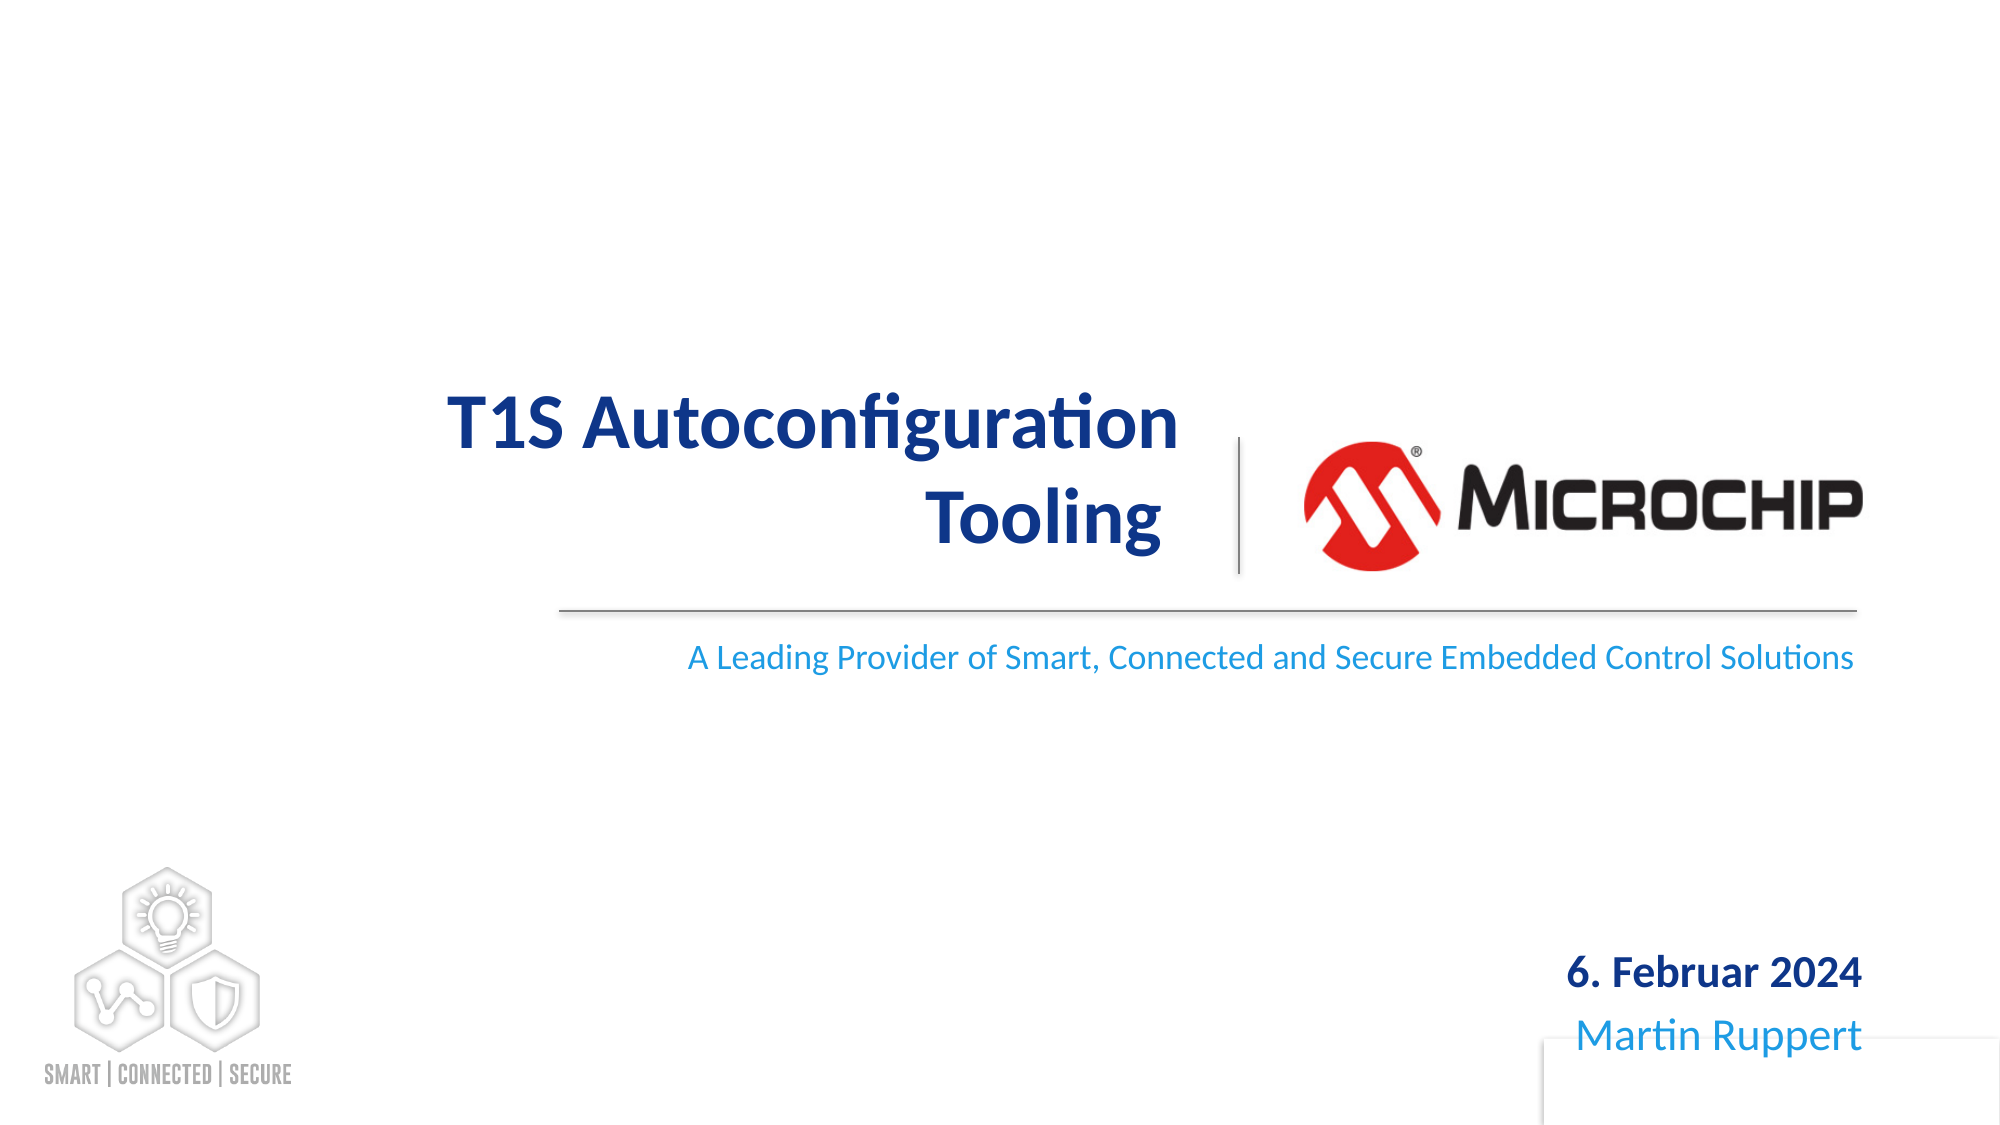

# T1S Autoconfiguration Tooling
6. Februar 2024
Martin Ruppert